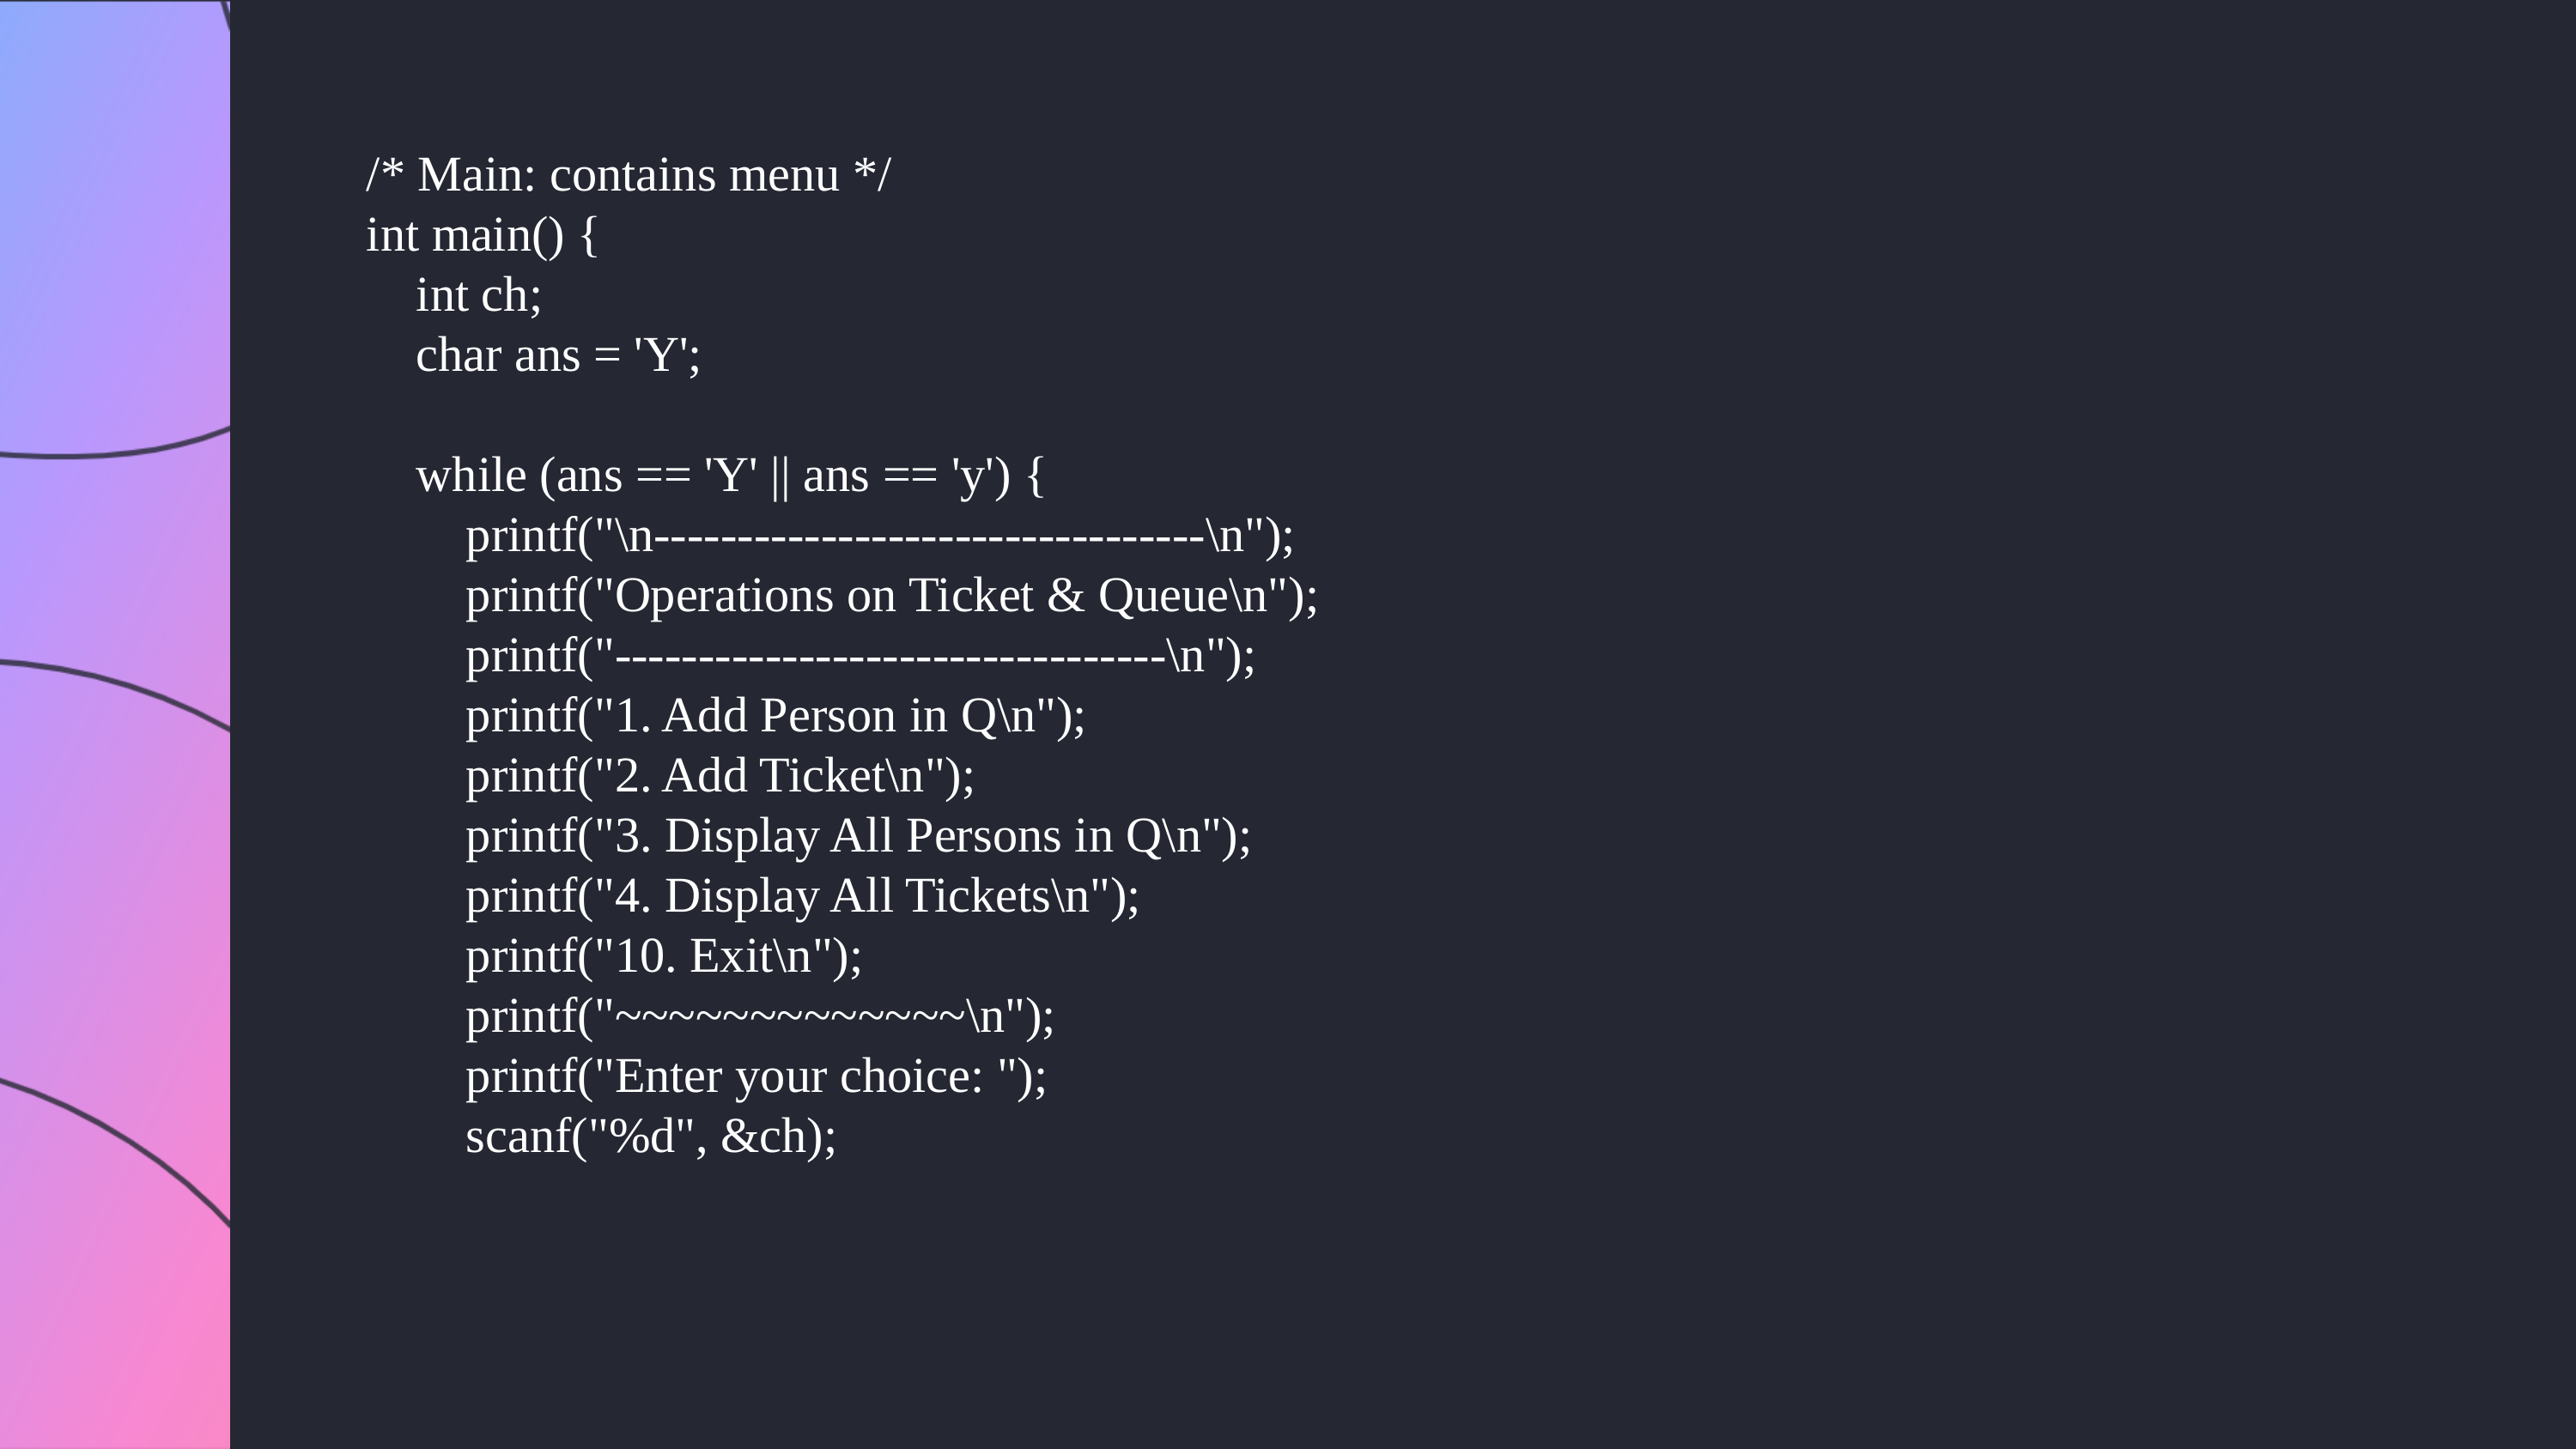

/* Main: contains menu */
int main() {
    int ch;
    char ans = 'Y';

    while (ans == 'Y' || ans == 'y') {
        printf("\n---------------------------------\n");
        printf("Operations on Ticket & Queue\n");
        printf("---------------------------------\n");
        printf("1. Add Person in Q\n");
        printf("2. Add Ticket\n");
        printf("3. Display All Persons in Q\n");
        printf("4. Display All Tickets\n");
        printf("10. Exit\n");
        printf("~~~~~~~~~~~~~\n");
        printf("Enter your choice: ");
        scanf("%d", &ch);